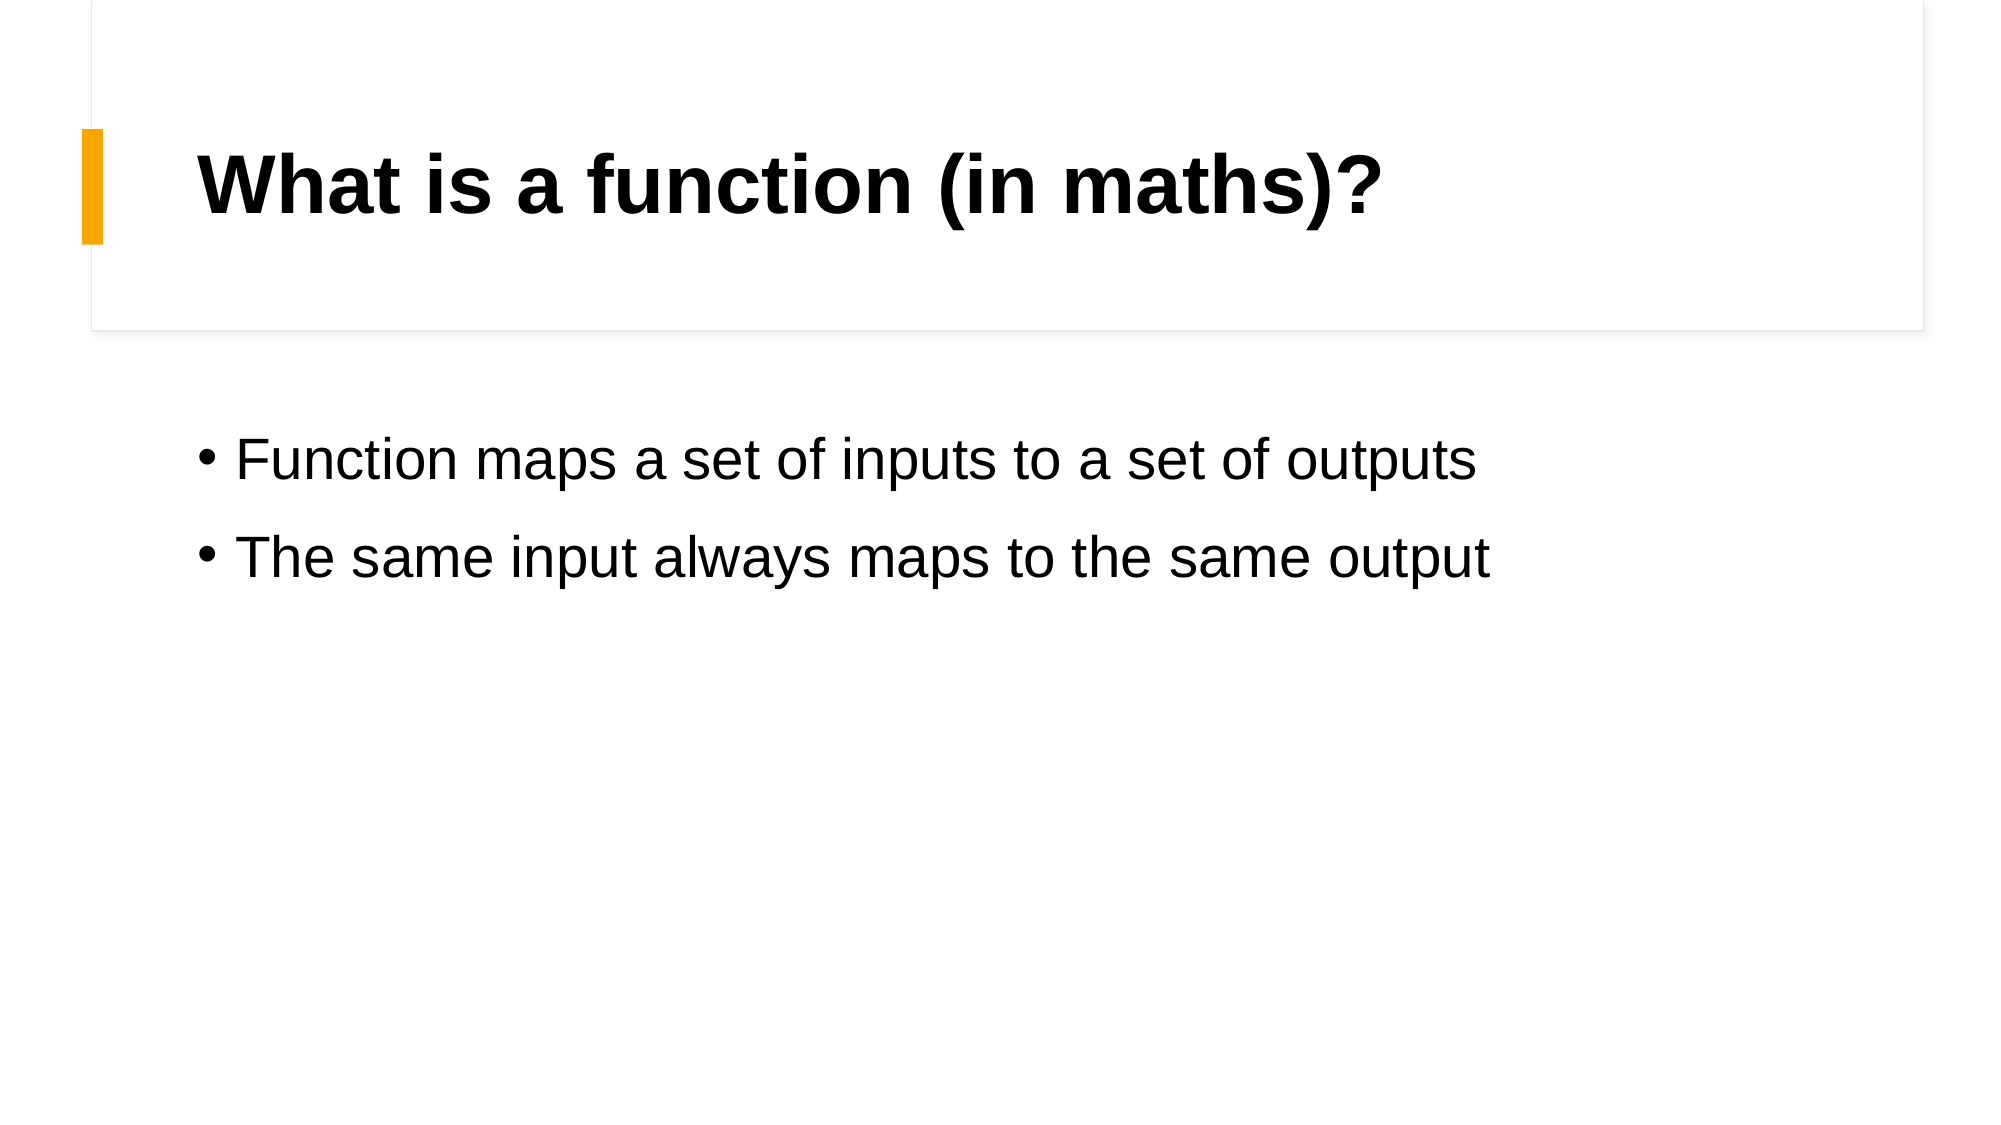

# What is a function (in maths)?
Function maps a set of inputs to a set of outputs
The same input always maps to the same output